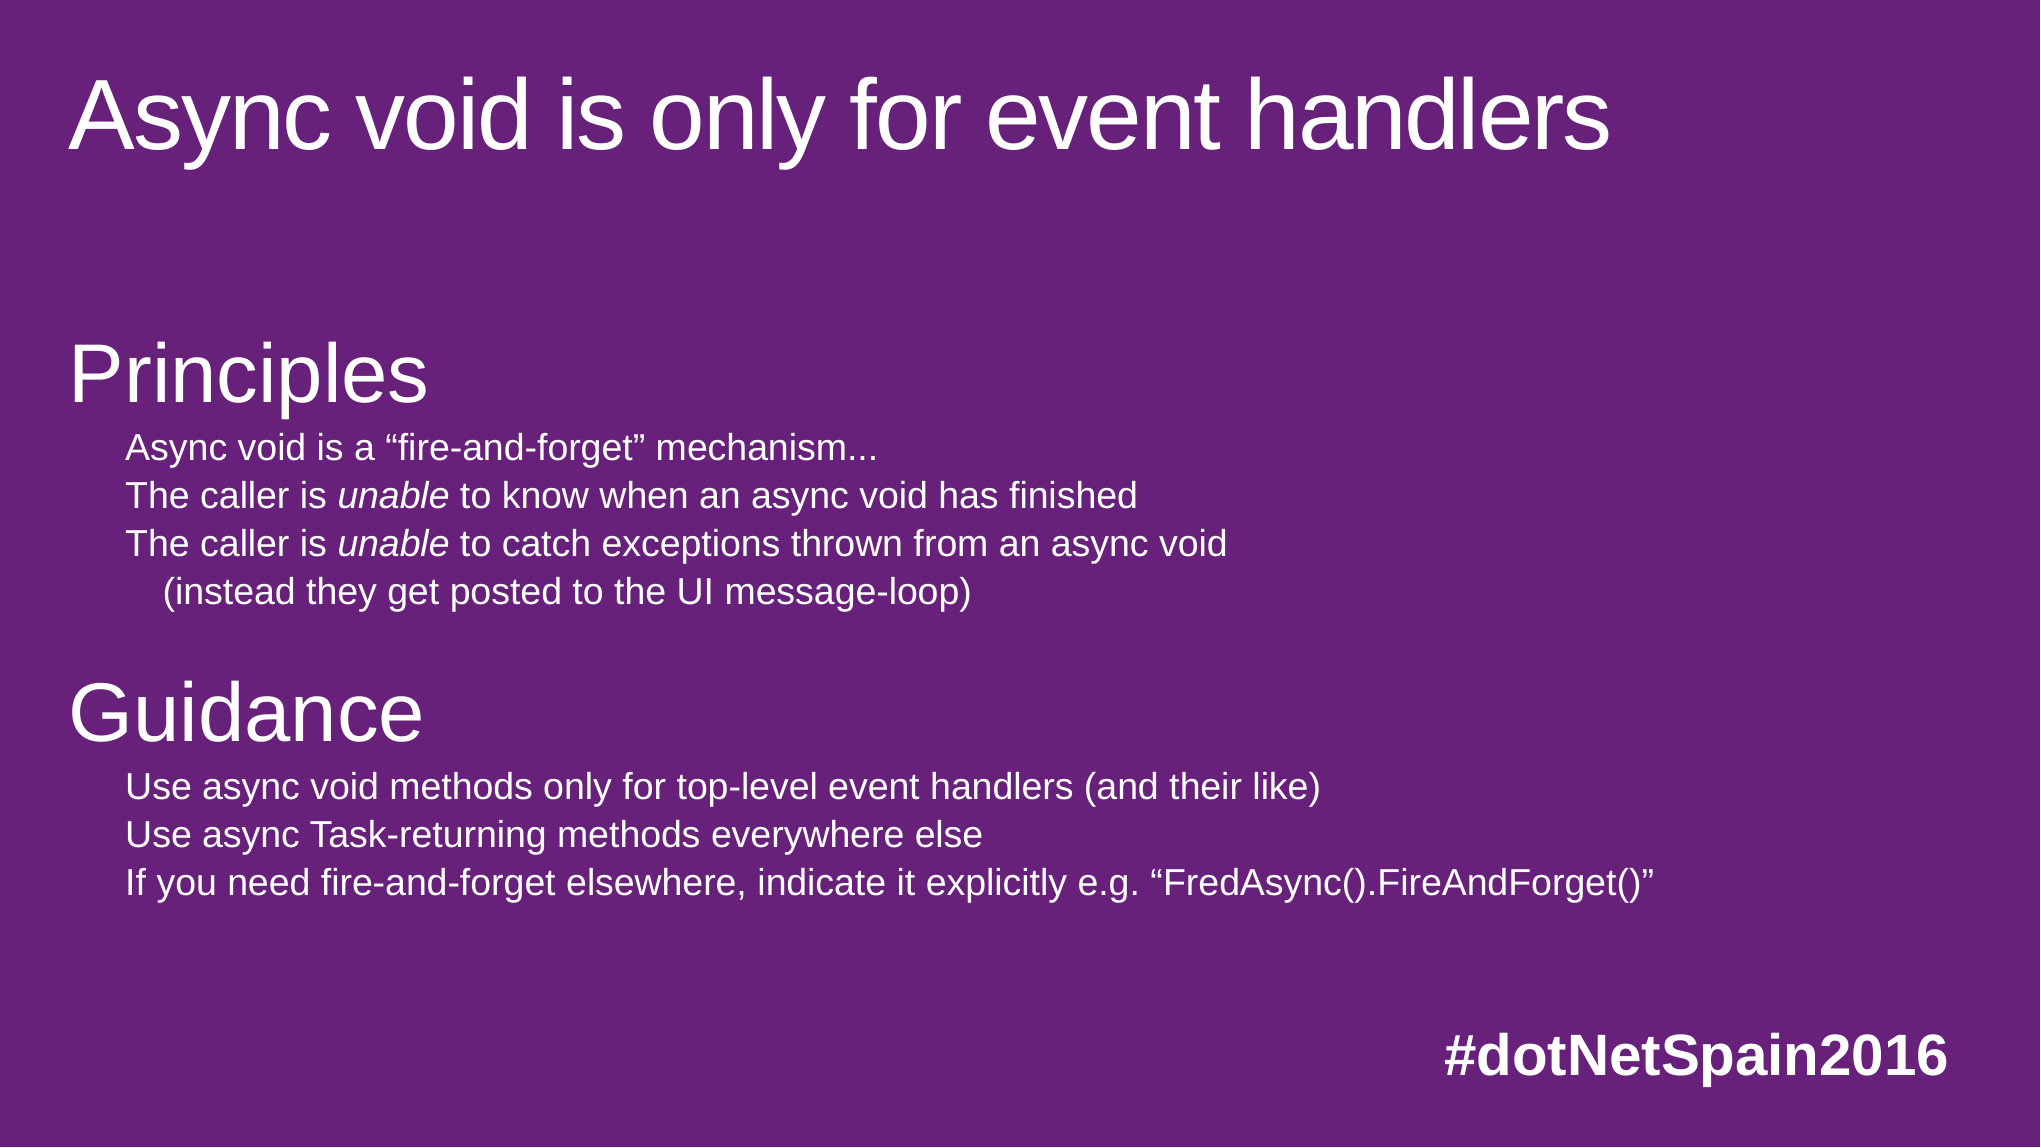

# Async void is only for event handlers

Principles
Async void is a “fire-and-forget” mechanism...
The caller is unable to know when an async void has finished
The caller is unable to catch exceptions thrown from an async void
(instead they get posted to the UI message-loop)
Guidance
Use async void methods only for top-level event handlers (and their like)
Use async Task-returning methods everywhere else
If you need fire-and-forget elsewhere, indicate it explicitly e.g. “FredAsync().FireAndForget()”